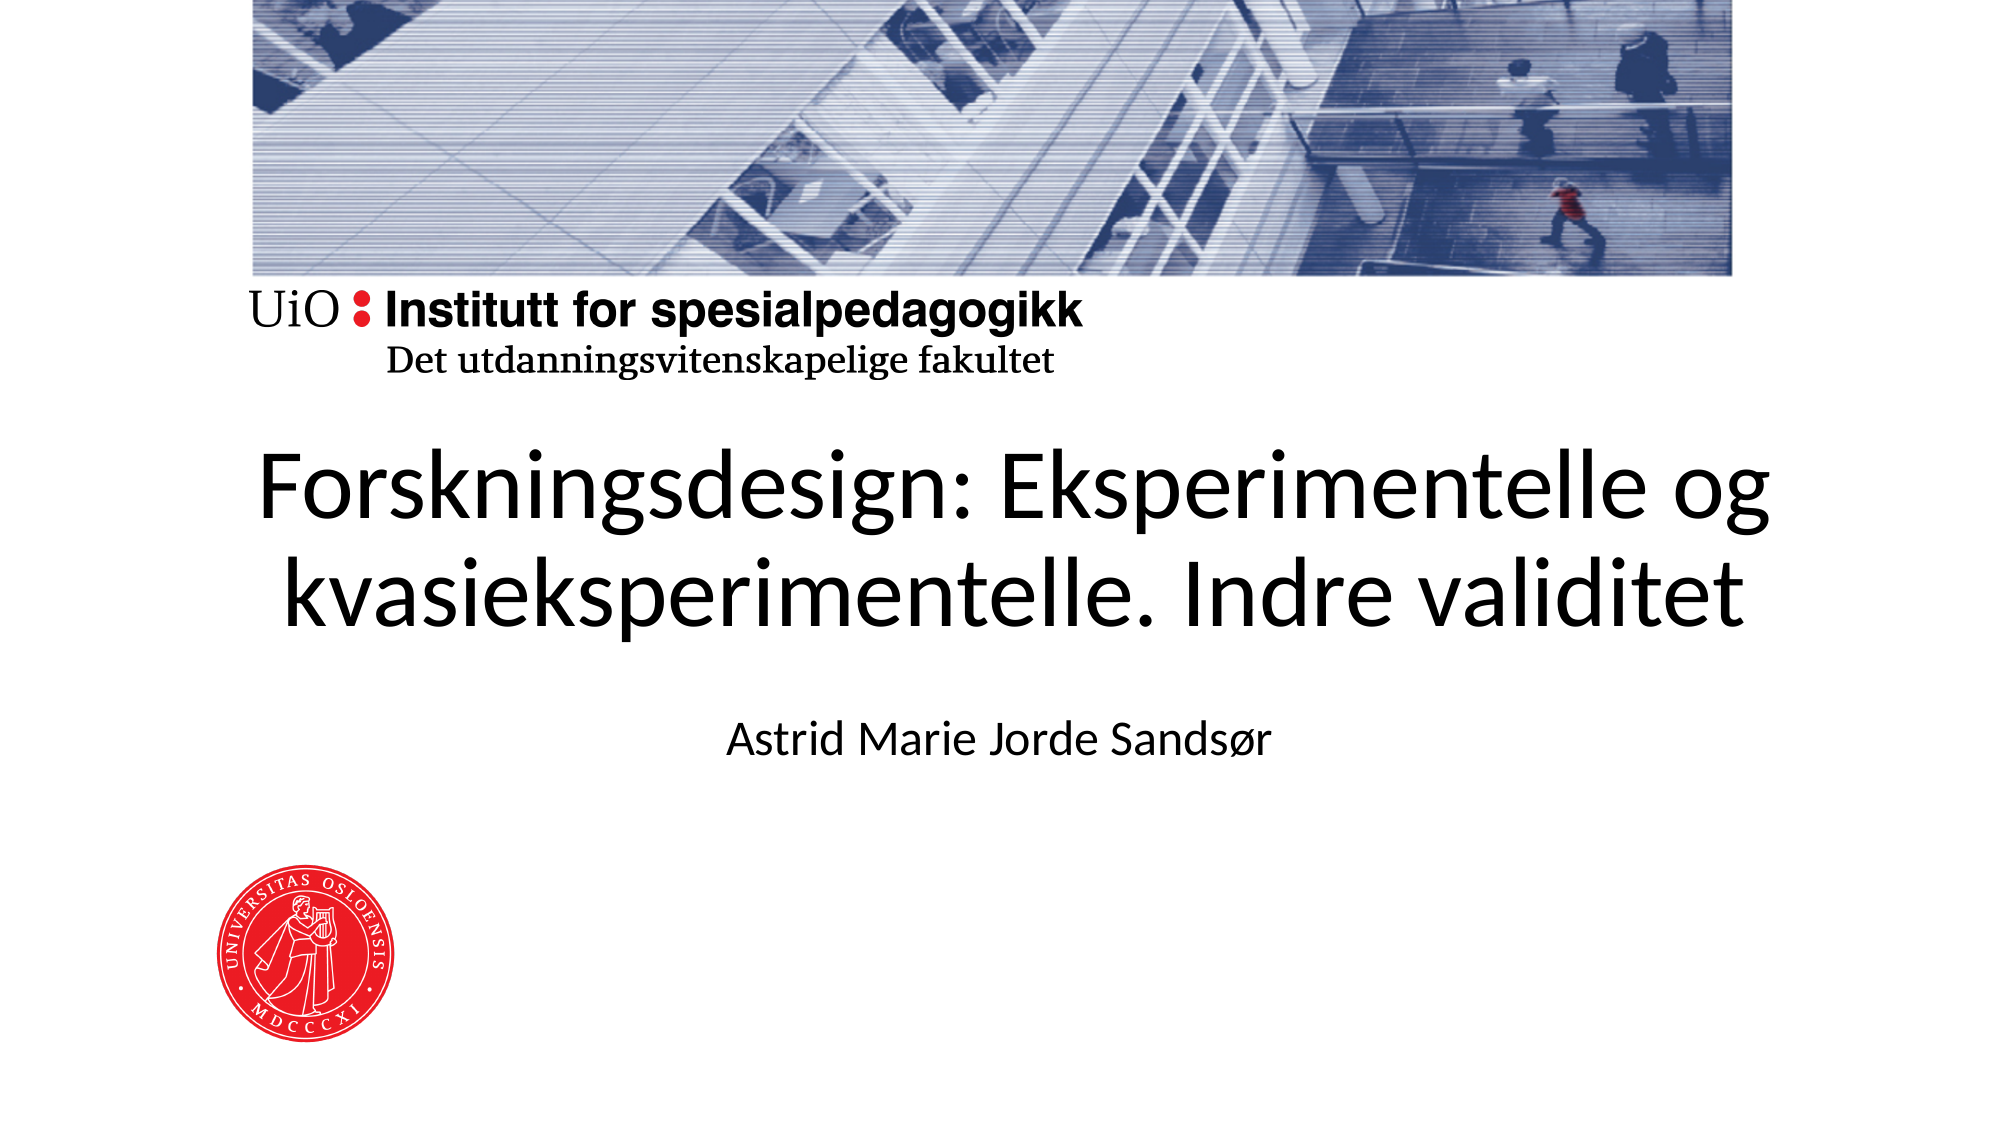

# Forskningsdesign: Eksperimentelle og kvasieksperimentelle. Indre validitet
Astrid Marie Jorde Sandsør